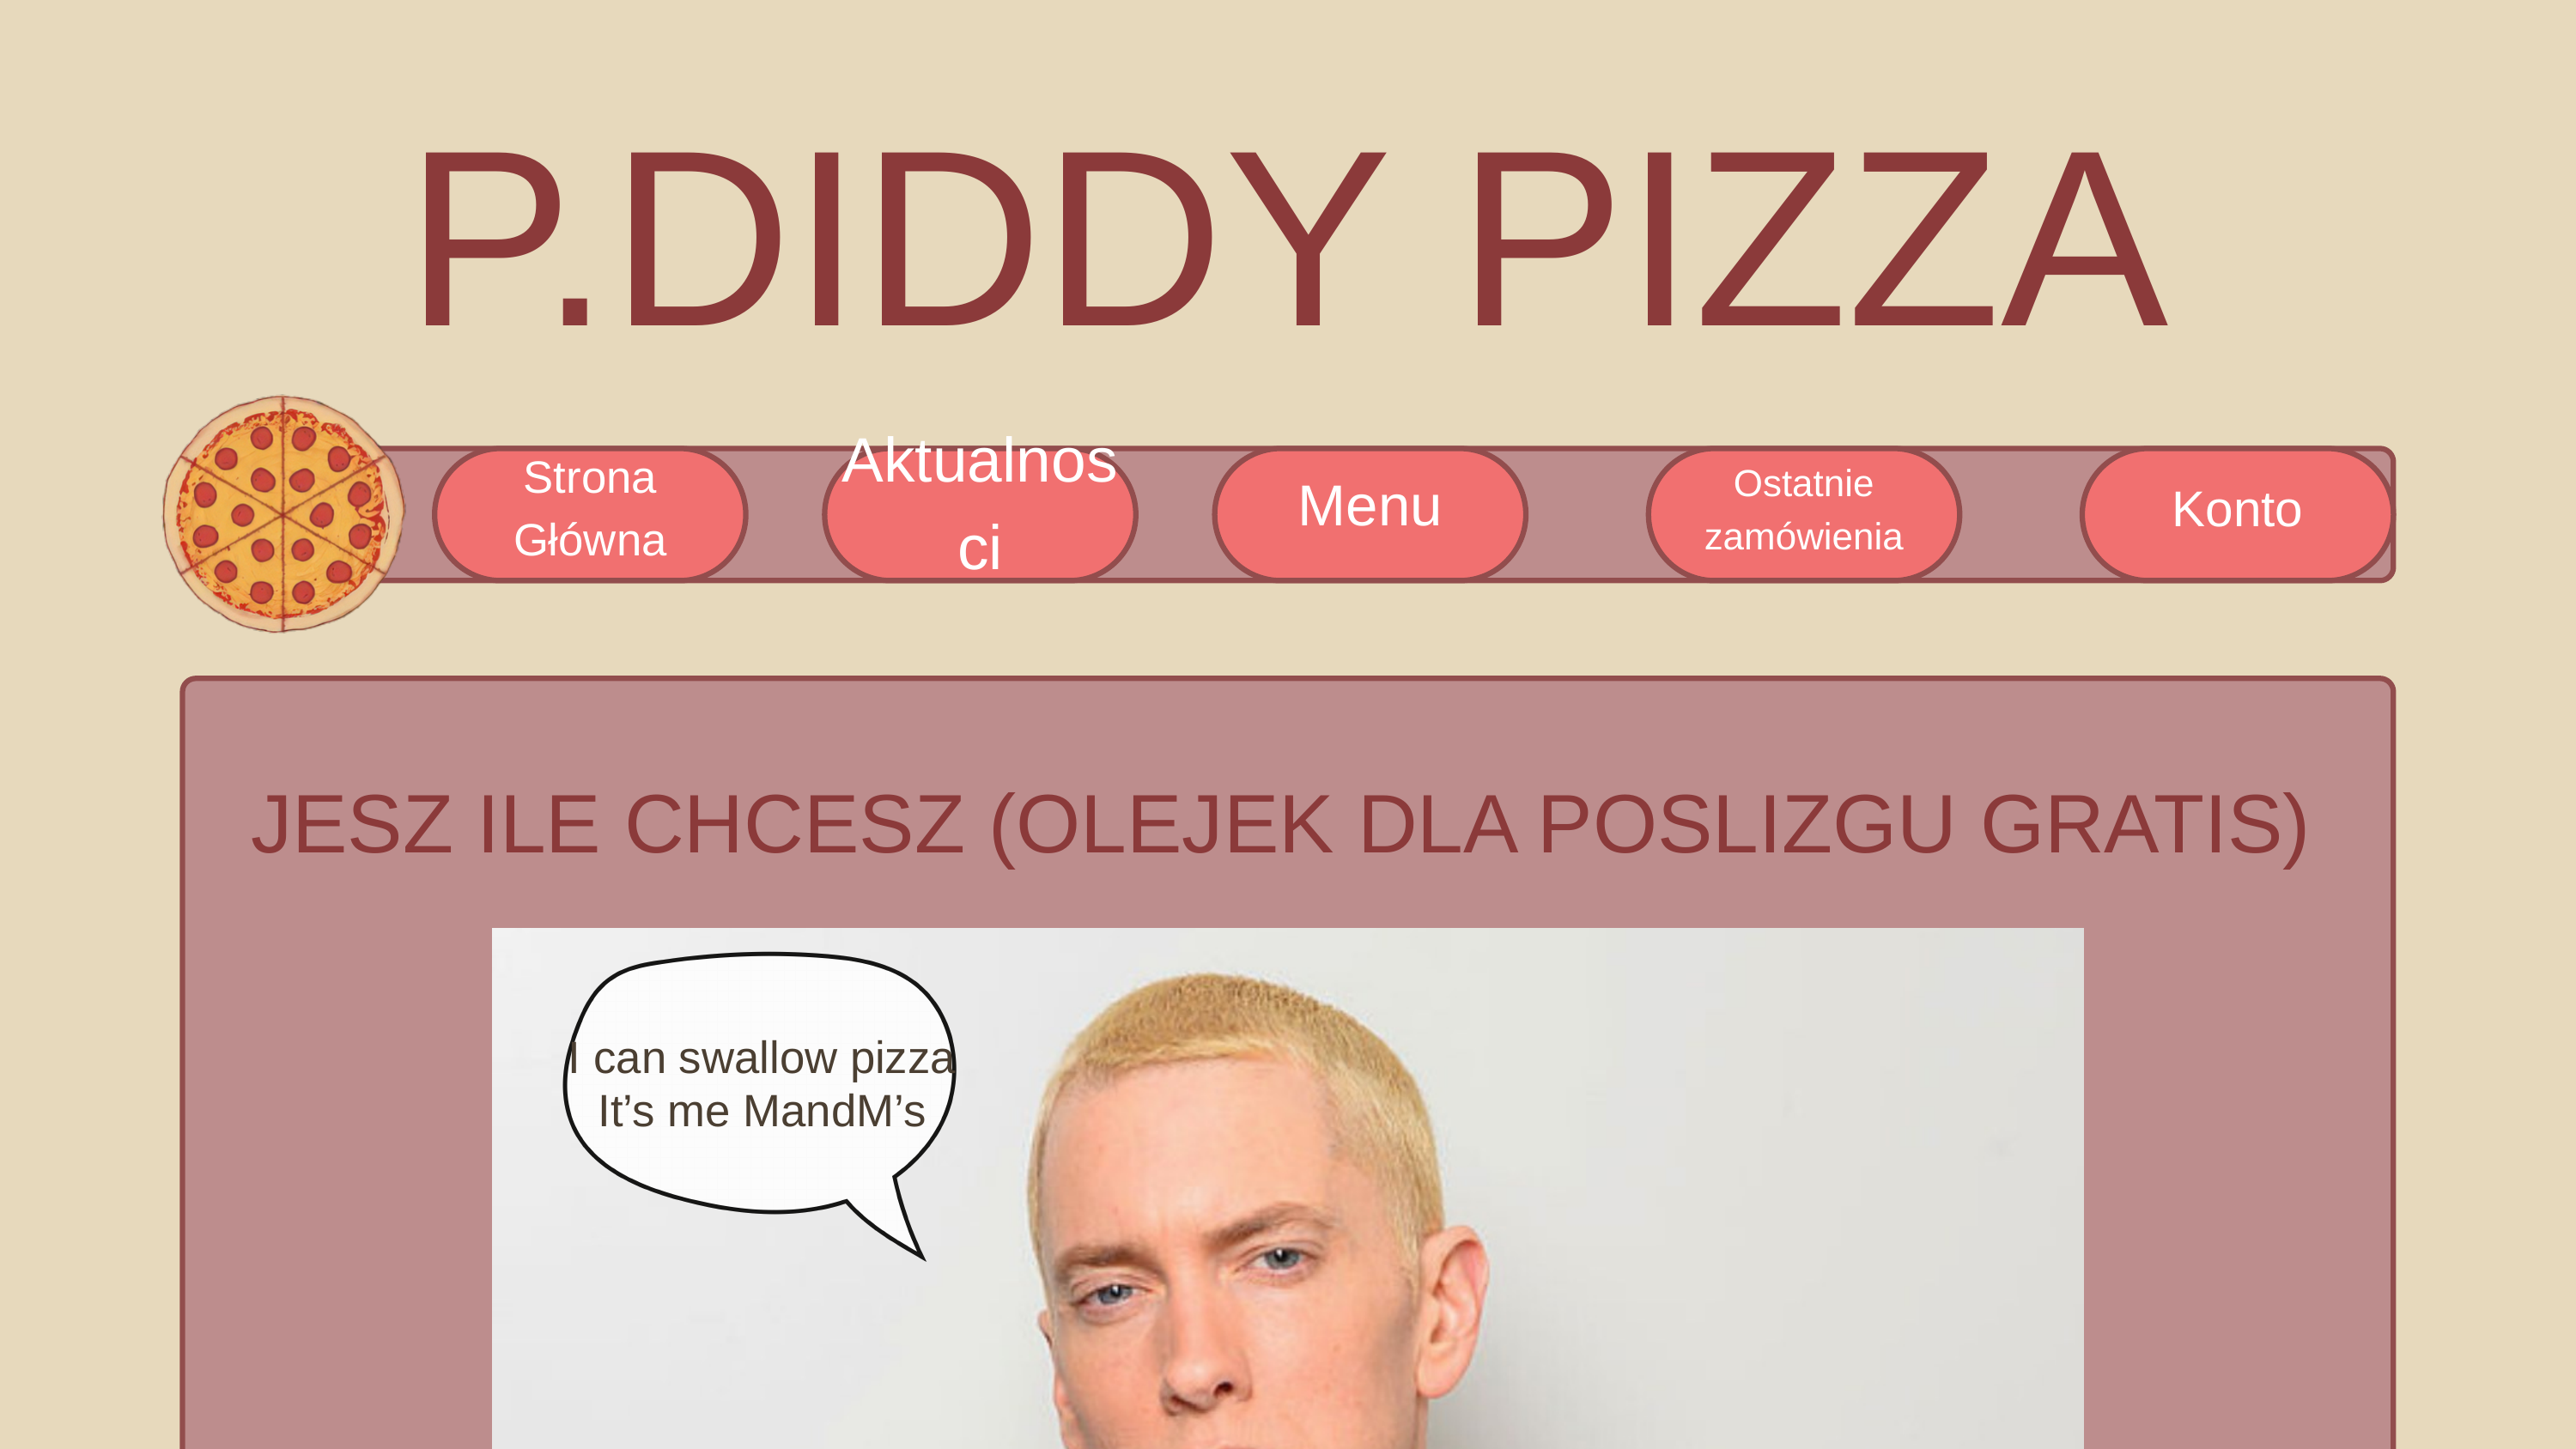

P.DIDDY PIZZA

Strona Główna

Aktualnosci

Menu

Ostatnie zamówienia

Konto

JESZ ILE CHCESZ (OLEJEK DLA POSLIZGU GRATIS)

I can swallow pizza
It’s me MandM’s